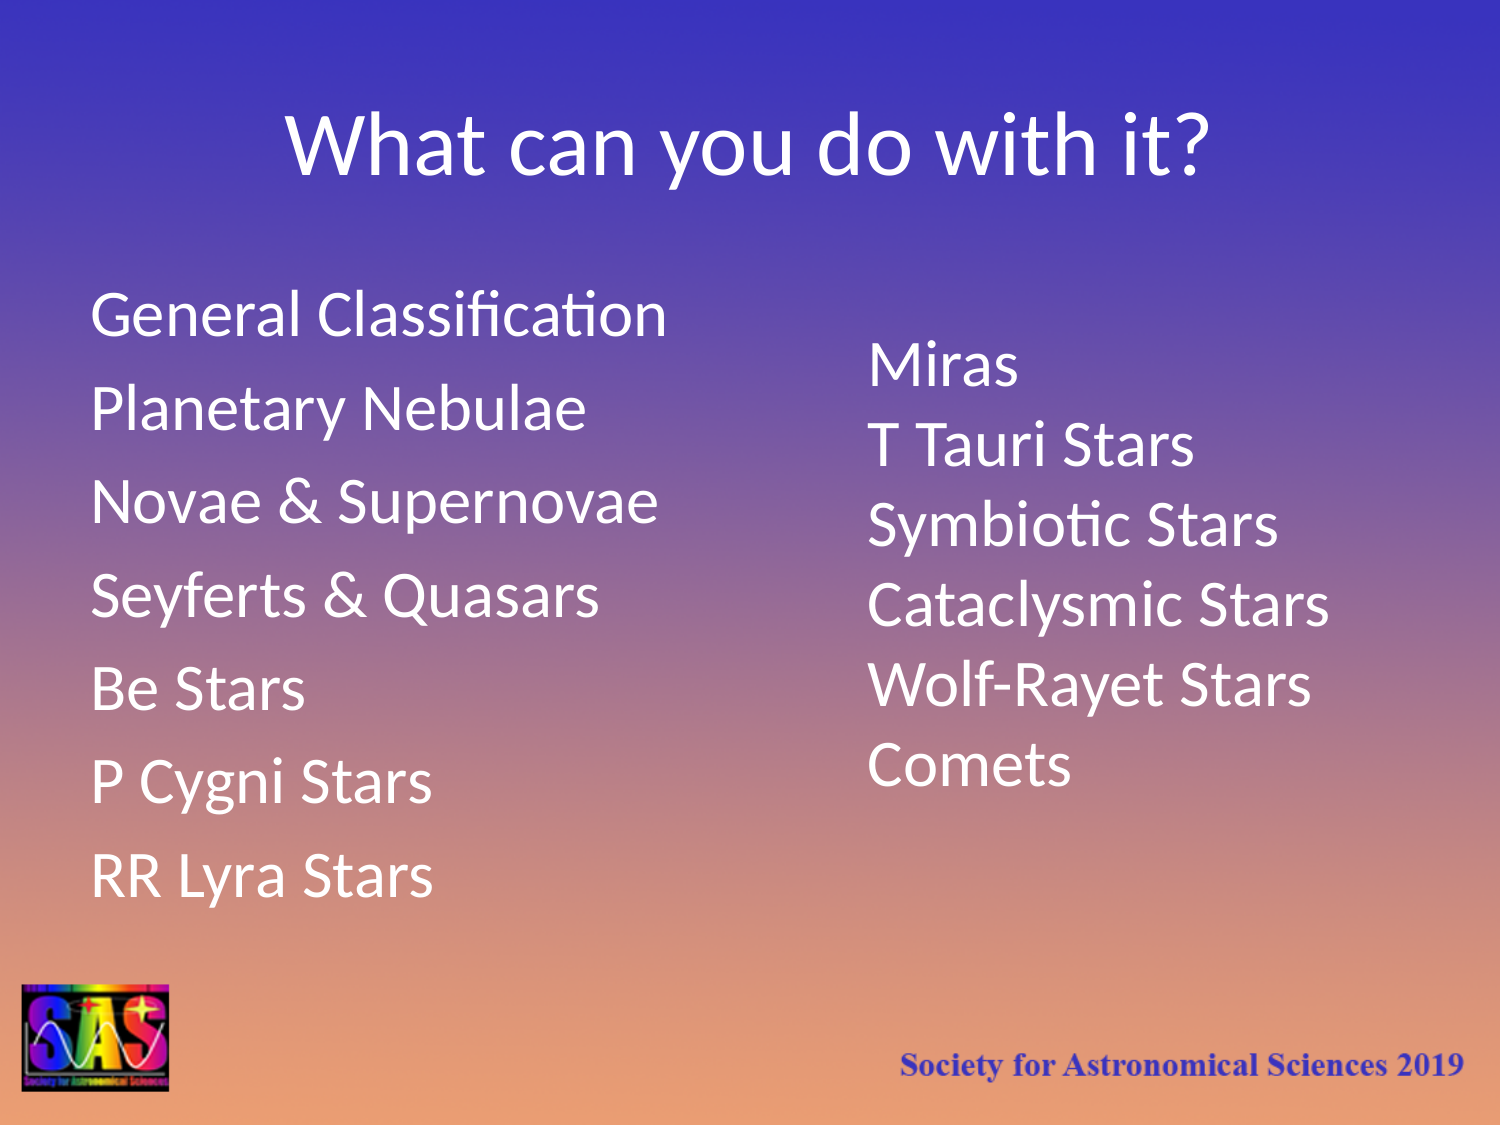

# What can you do with it?
General Classification
Planetary Nebulae
Novae & Supernovae
Seyferts & Quasars
Be Stars
P Cygni Stars
RR Lyra Stars
Miras
T Tauri Stars
Symbiotic Stars
Cataclysmic Stars
Wolf-Rayet Stars
Comets